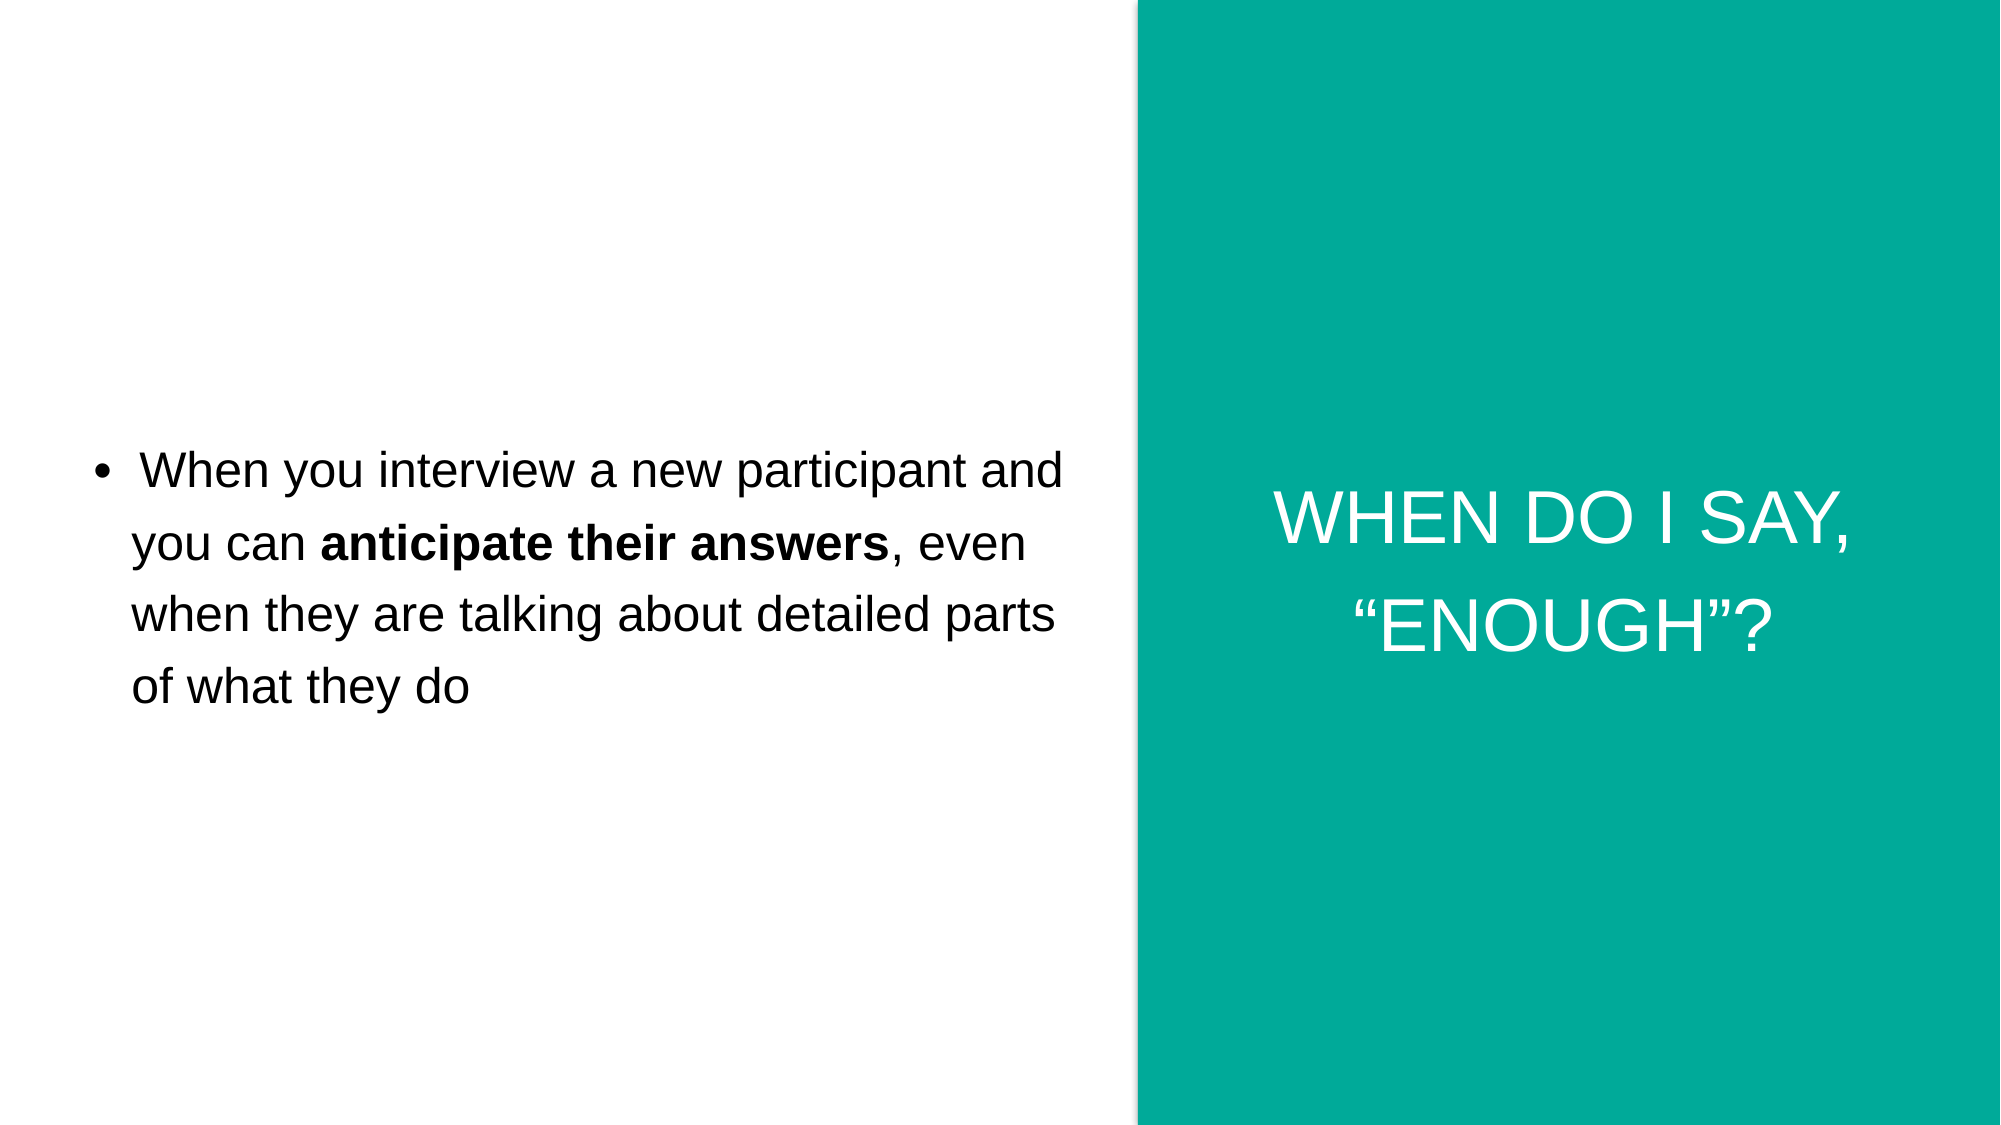

•  When you interview a new participant and you can anticipate their answers, even when they are talking about detailed parts of what they do
WHEN DO I SAY,
“ENOUGH”?